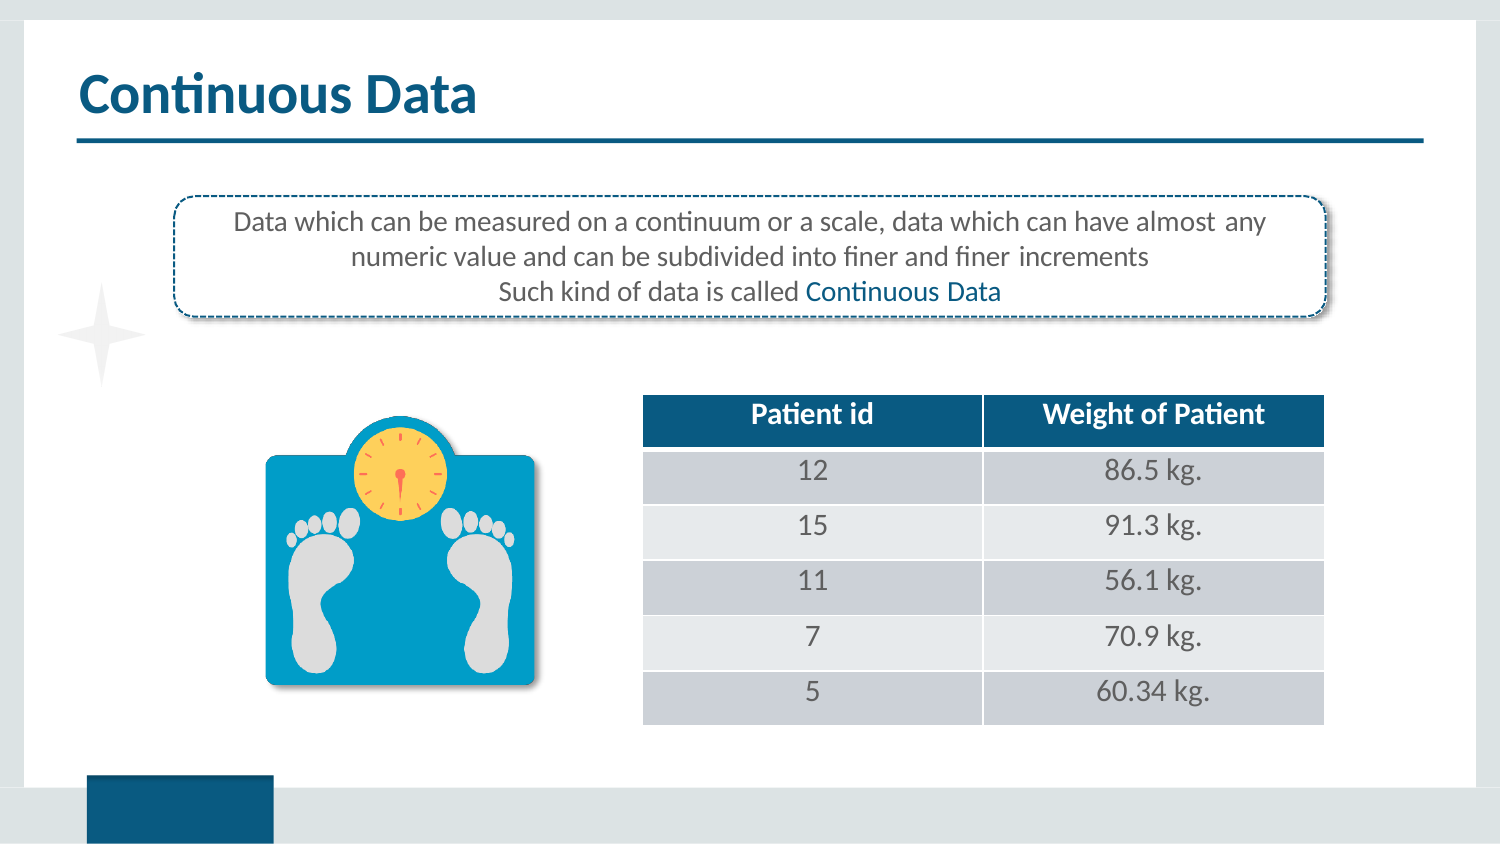

# Continuous Data

Data which can be measured on a continuum or a scale, data which can have almost any
numeric value and can be subdivided into finer and finer increments
Such kind of data is called Continuous Data

| Patient id | Weight of Patient |
| --- | --- |
| 12 | 86.5 kg. |
| 15 | 91.3 kg. |
| 11 | 56.1 kg. |
| 7 | 70.9 kg. |
| 5 | 60.34 kg. |